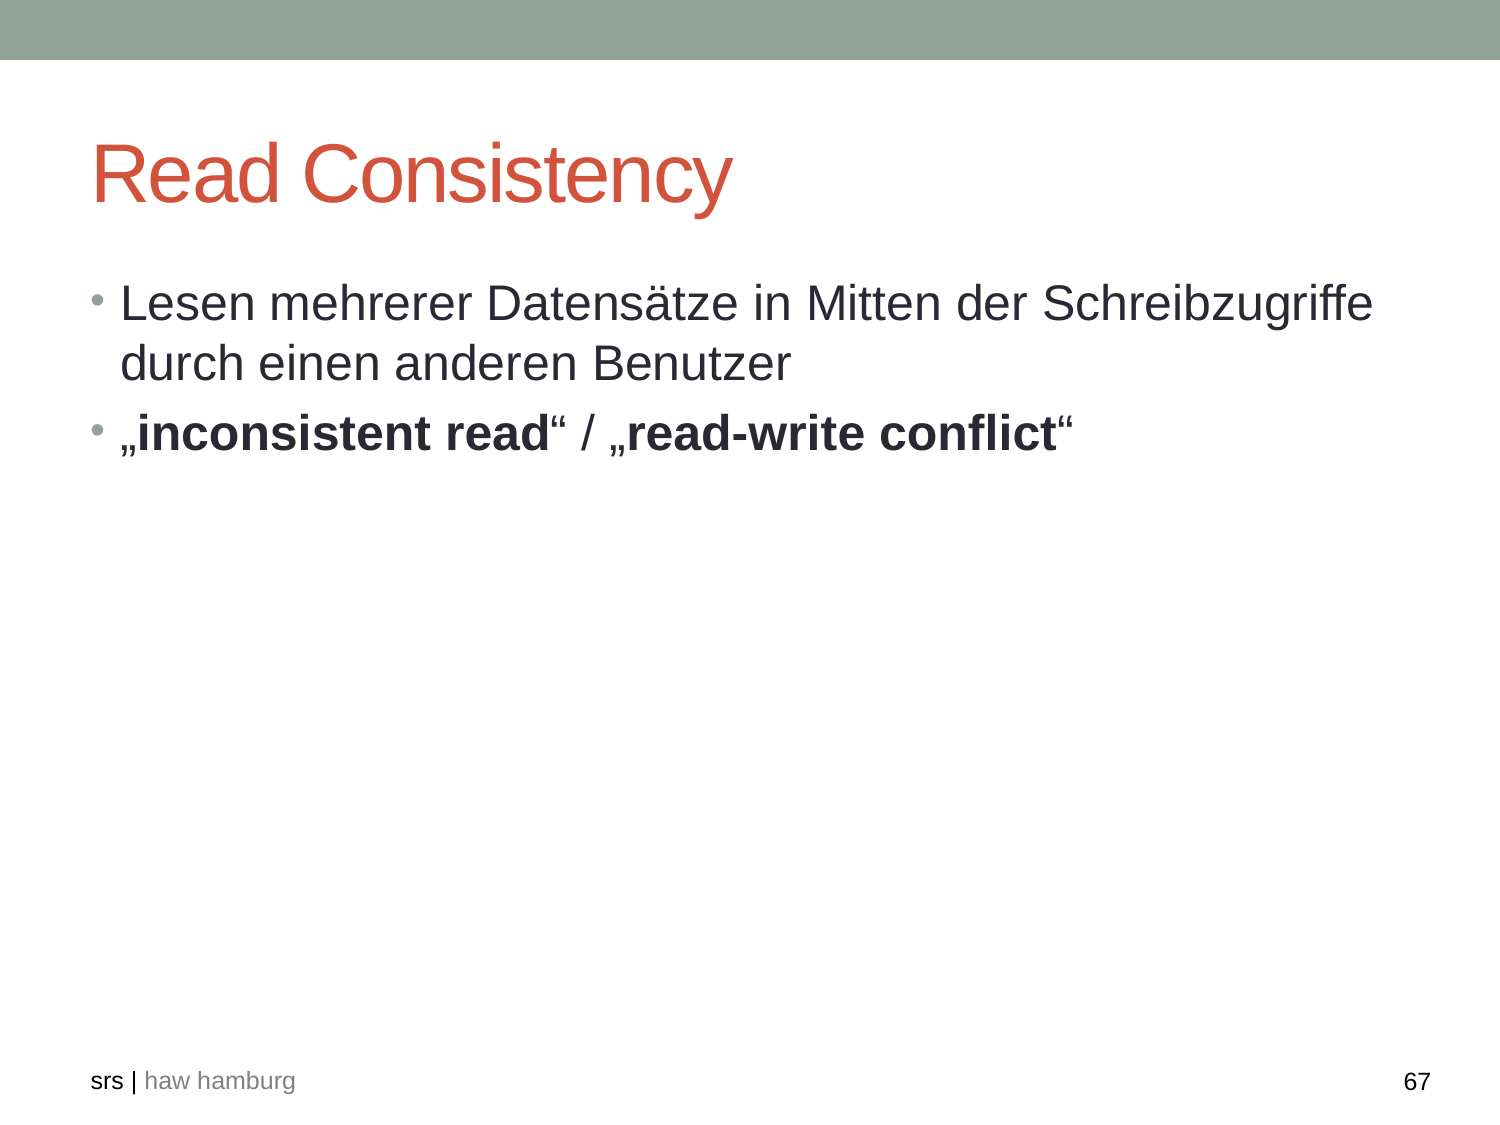

# Read Consistency
Lesen mehrerer Datensätze in Mitten der Schreibzugriffe durch einen anderen Benutzer
„inconsistent read“ / „read-write conflict“